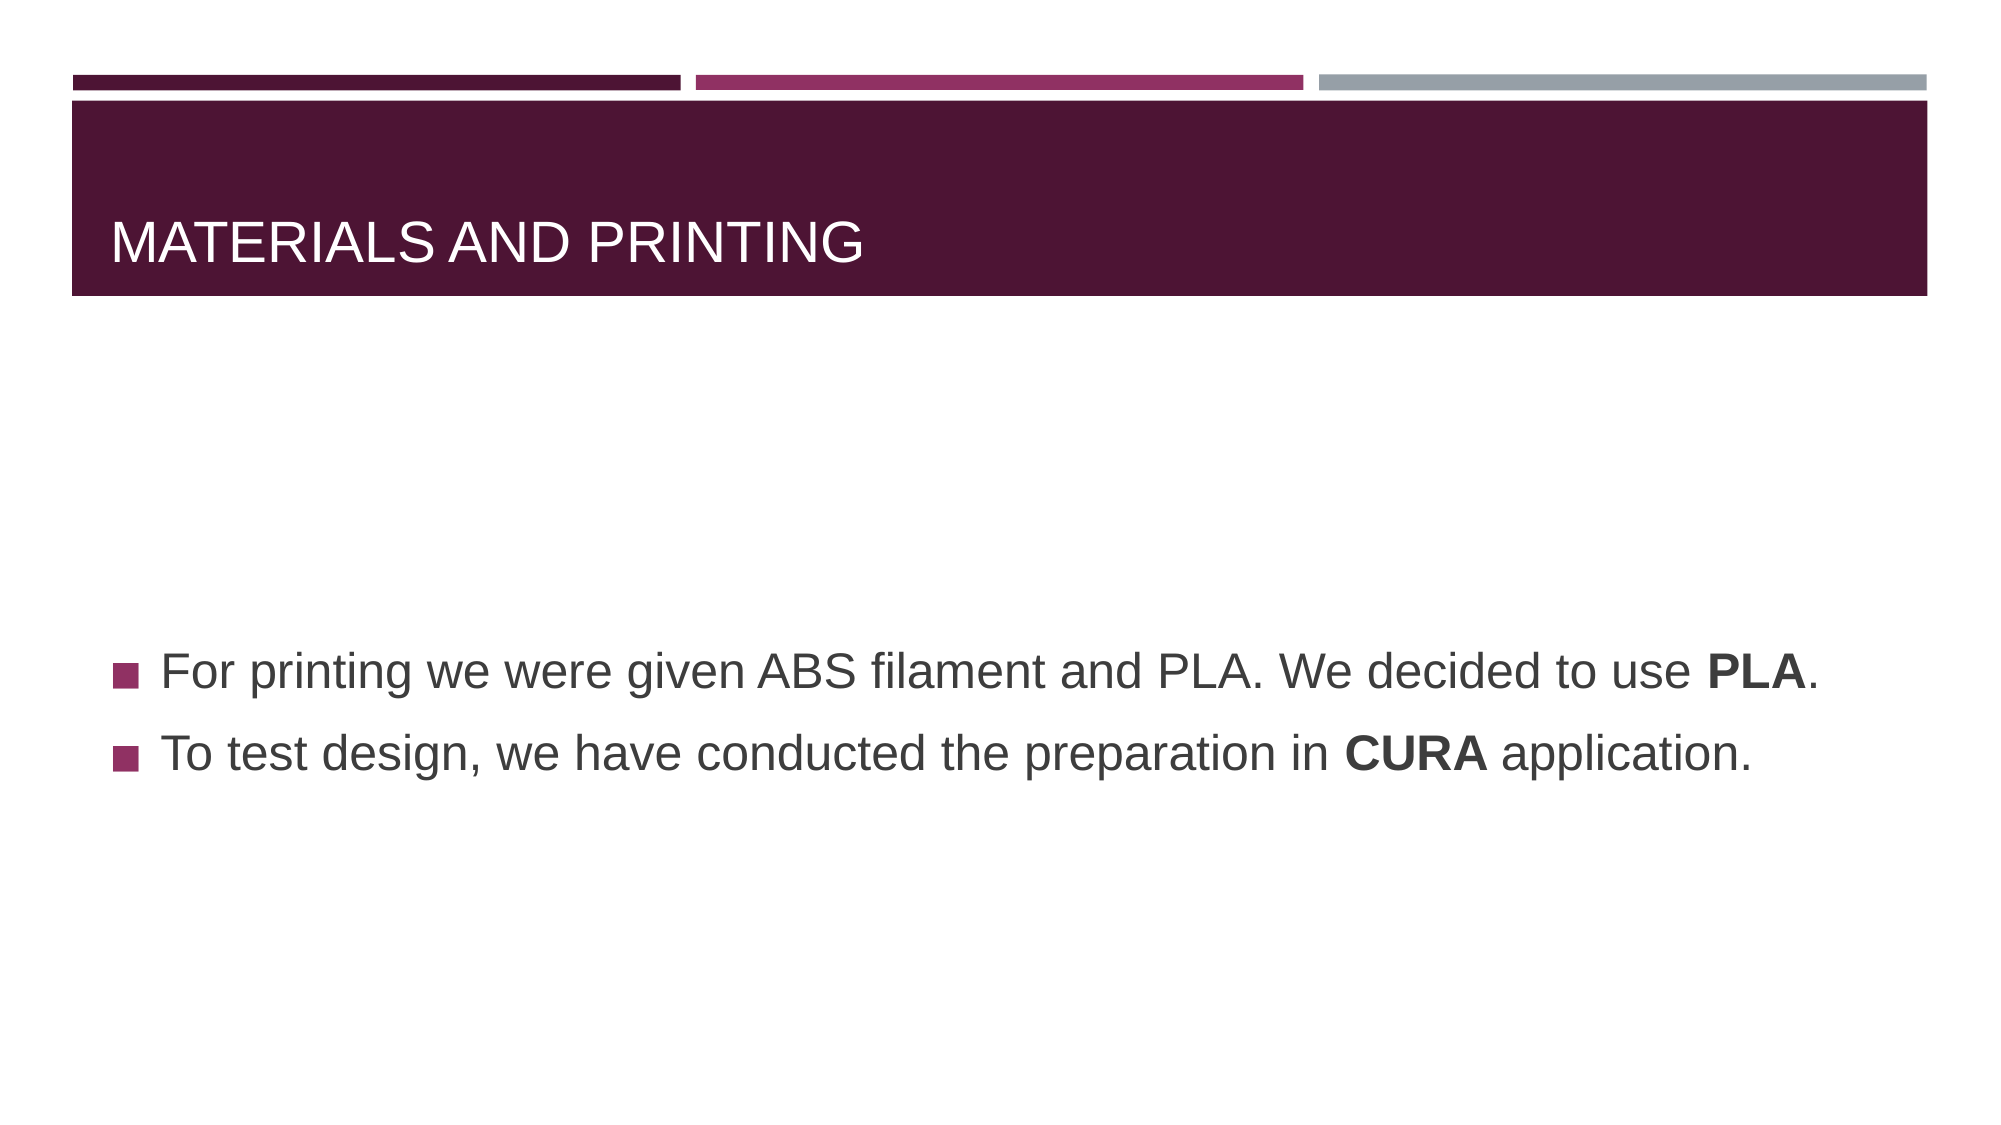

# MATERIALS AND PRINTING
For printing we were given ABS filament and PLA. We decided to use PLA.
To test design, we have conducted the preparation in CURA application.